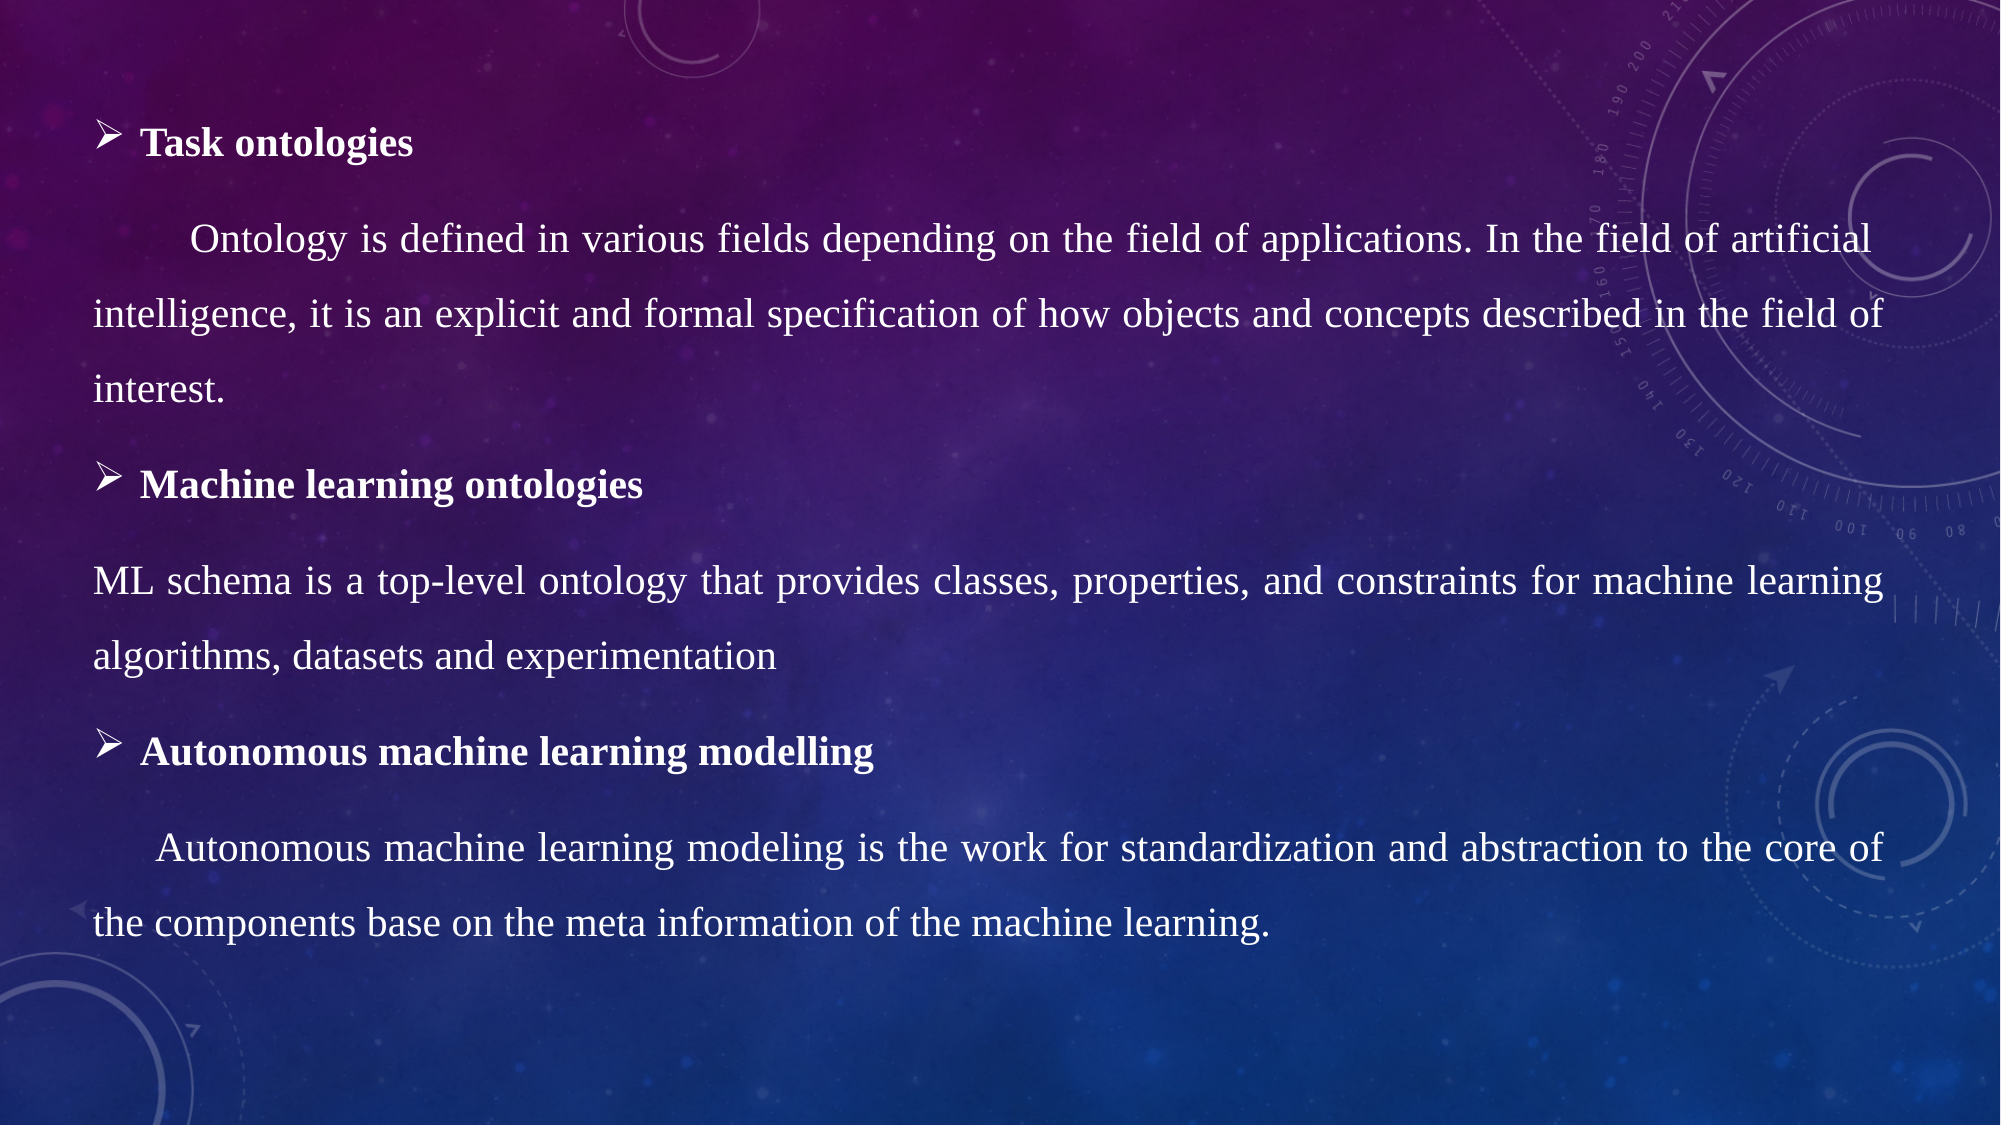

Task ontologies
        Ontology is defined in various fields depending on the field of applications. In the field of artificial  intelligence, it is an explicit and formal specification of how objects and concepts described in the field of interest.
Machine learning ontologies
ML schema is a top-level ontology that provides classes, properties, and constraints for machine learning algorithms, datasets and experimentation
Autonomous machine learning modelling
     Autonomous machine learning modeling is the work for standardization and abstraction to the core of the components base on the meta information of the machine learning.